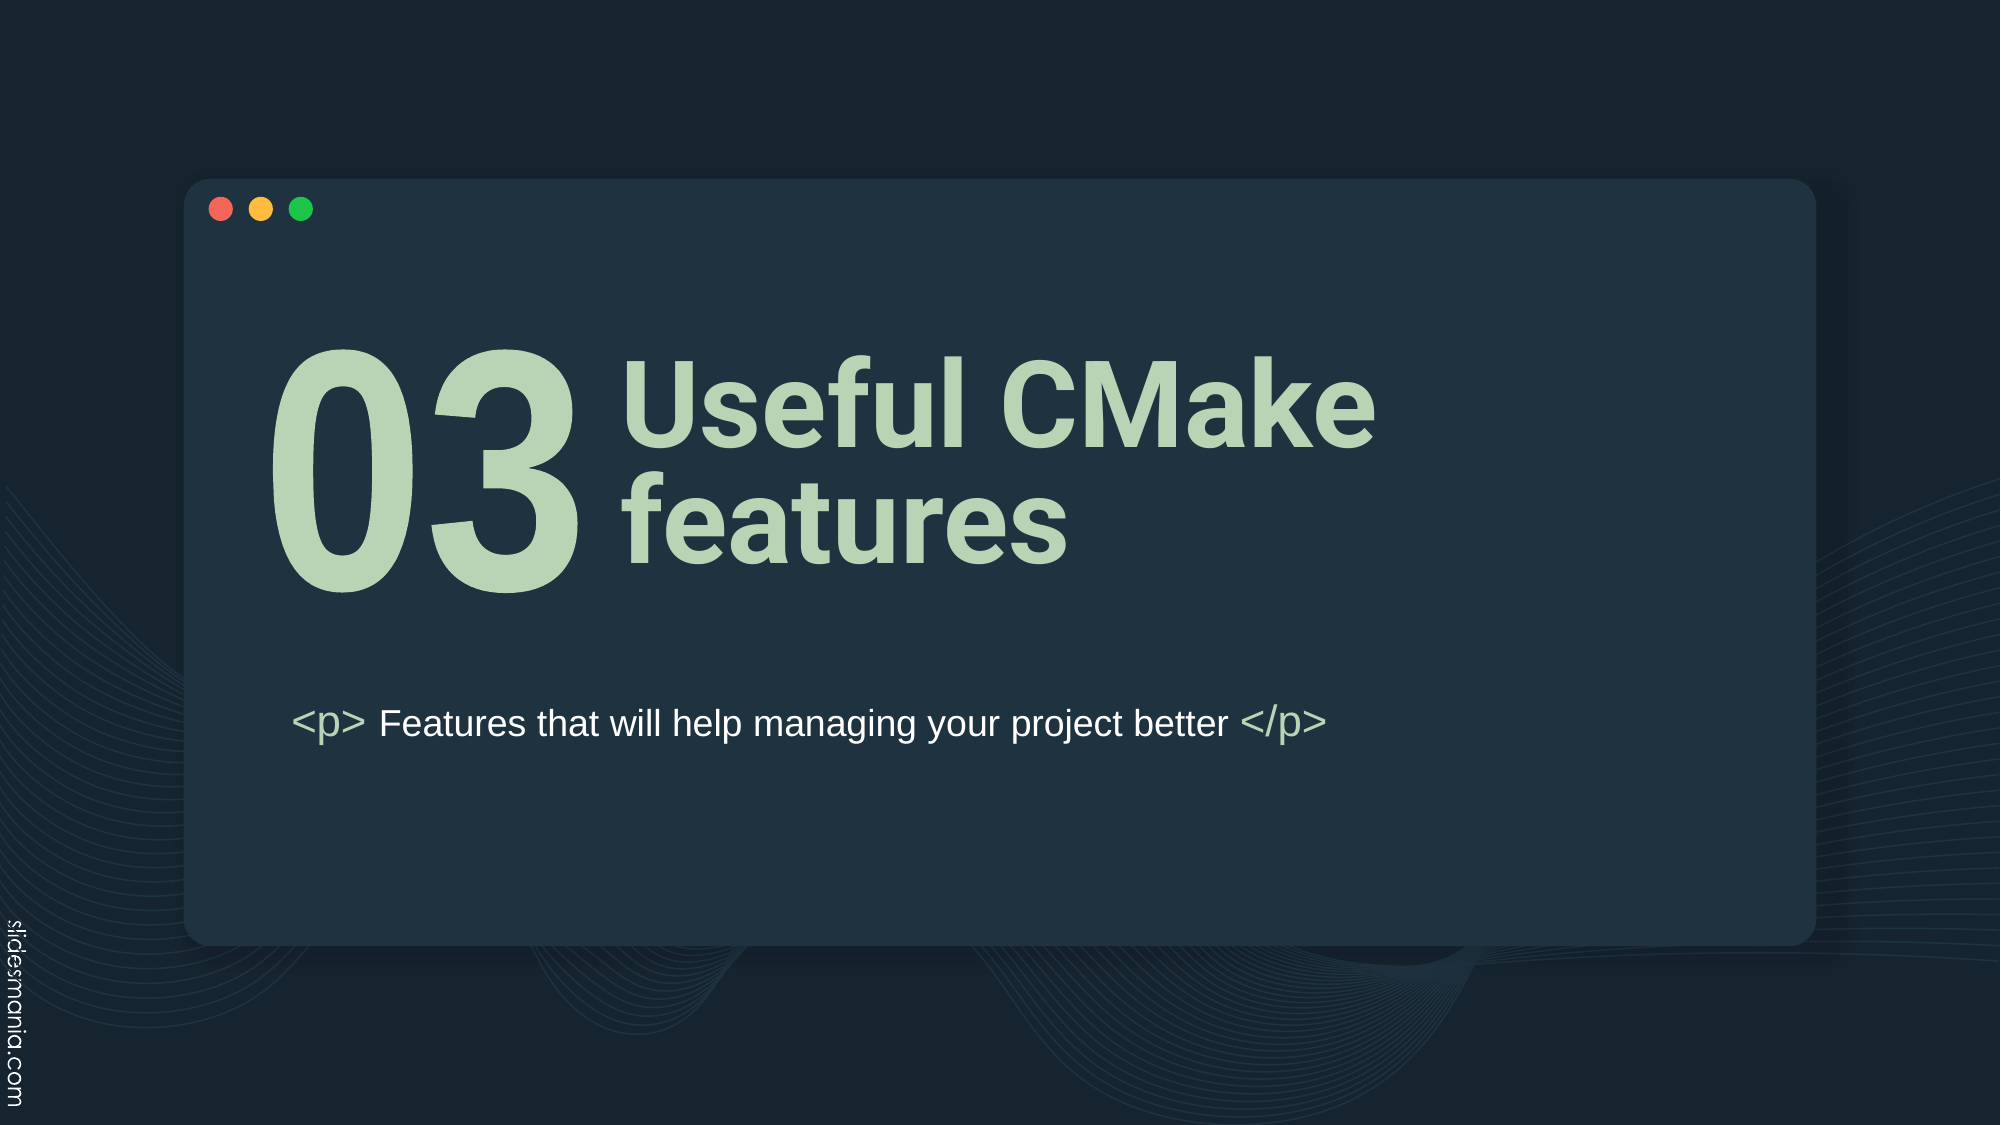

# Useful CMake features
03
<p> Features that will help managing your project better </p>